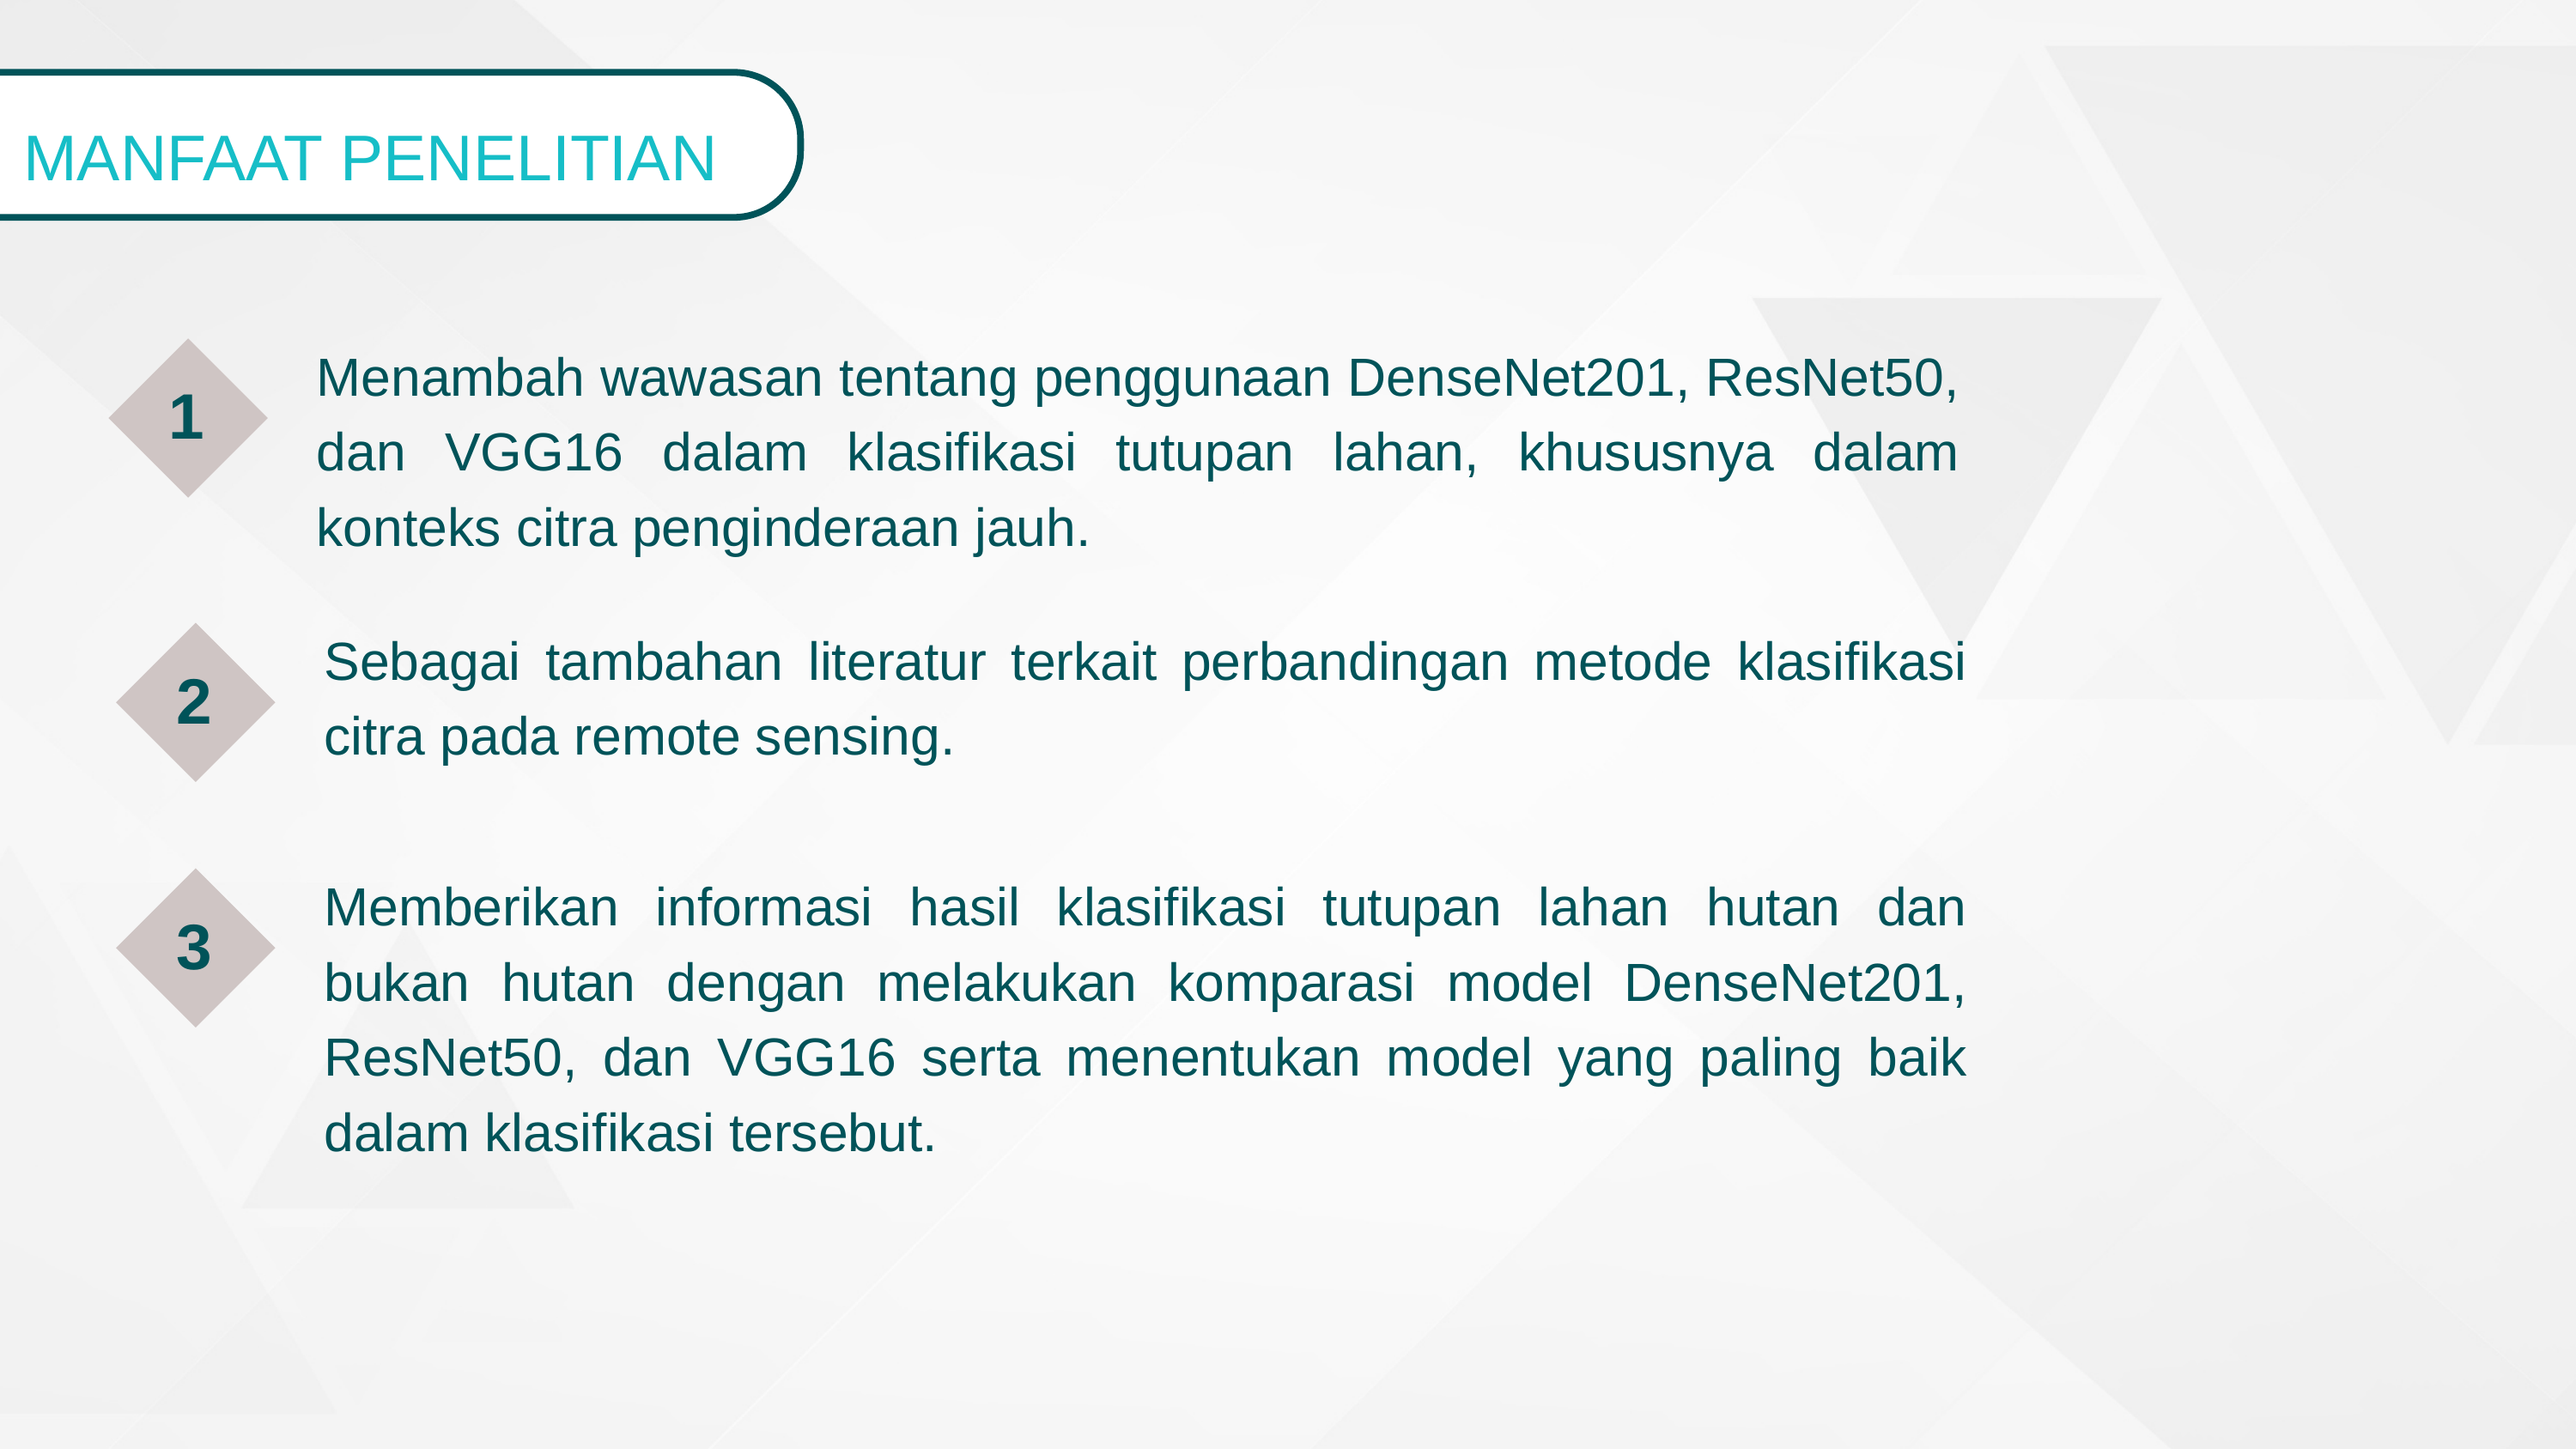

MANFAAT PENELITIAN
Menambah wawasan tentang penggunaan DenseNet201, ResNet50, dan VGG16 dalam klasifikasi tutupan lahan, khususnya dalam konteks citra penginderaan jauh.

1
Sebagai tambahan literatur terkait perbandingan metode klasifikasi citra pada remote sensing.

2
Memberikan informasi hasil klasifikasi tutupan lahan hutan dan bukan hutan dengan melakukan komparasi model DenseNet201, ResNet50, dan VGG16 serta menentukan model yang paling baik dalam klasifikasi tersebut.

3